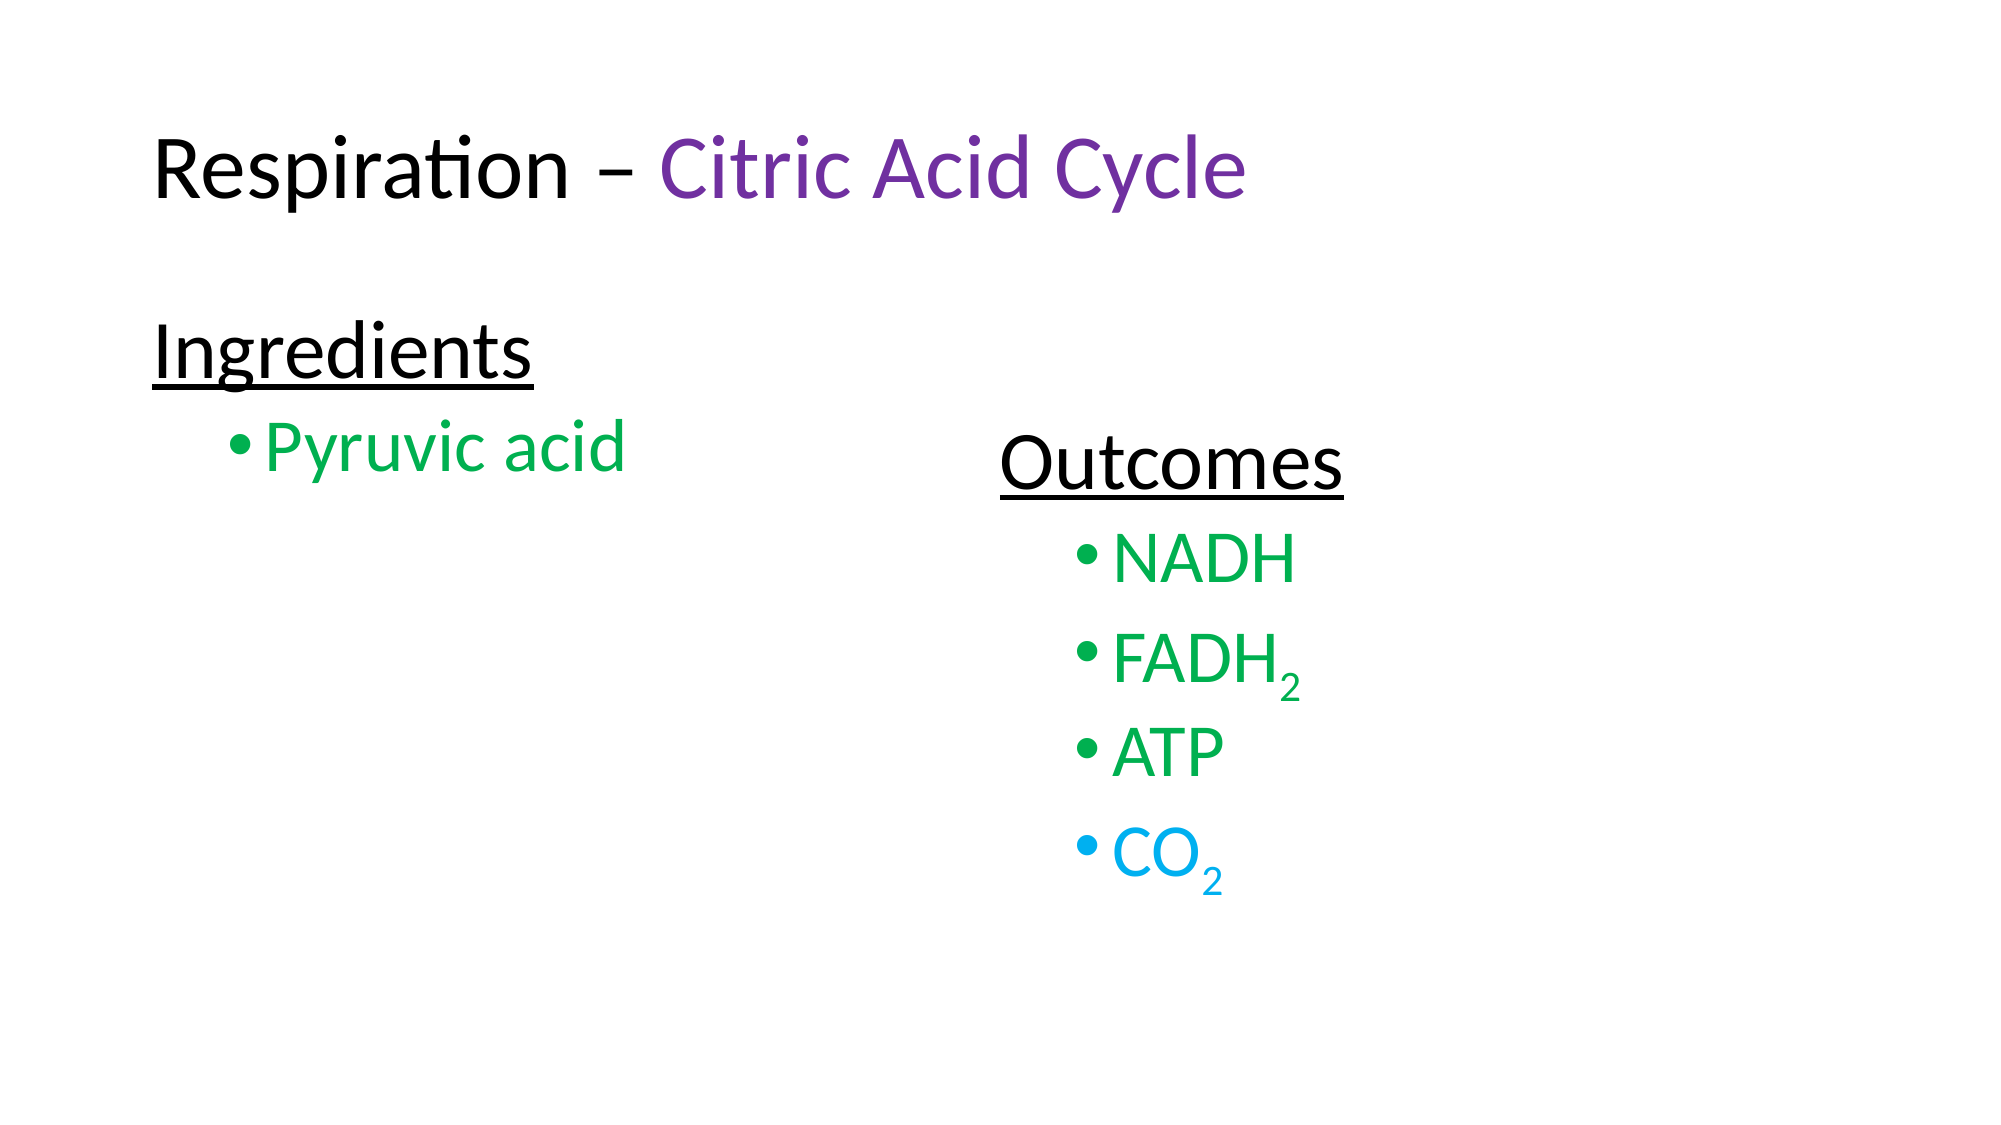

# Respiration – Citric Acid Cycle
Ingredients
Pyruvic acid

Outcomes
NADH
FADH2
ATP
CO2